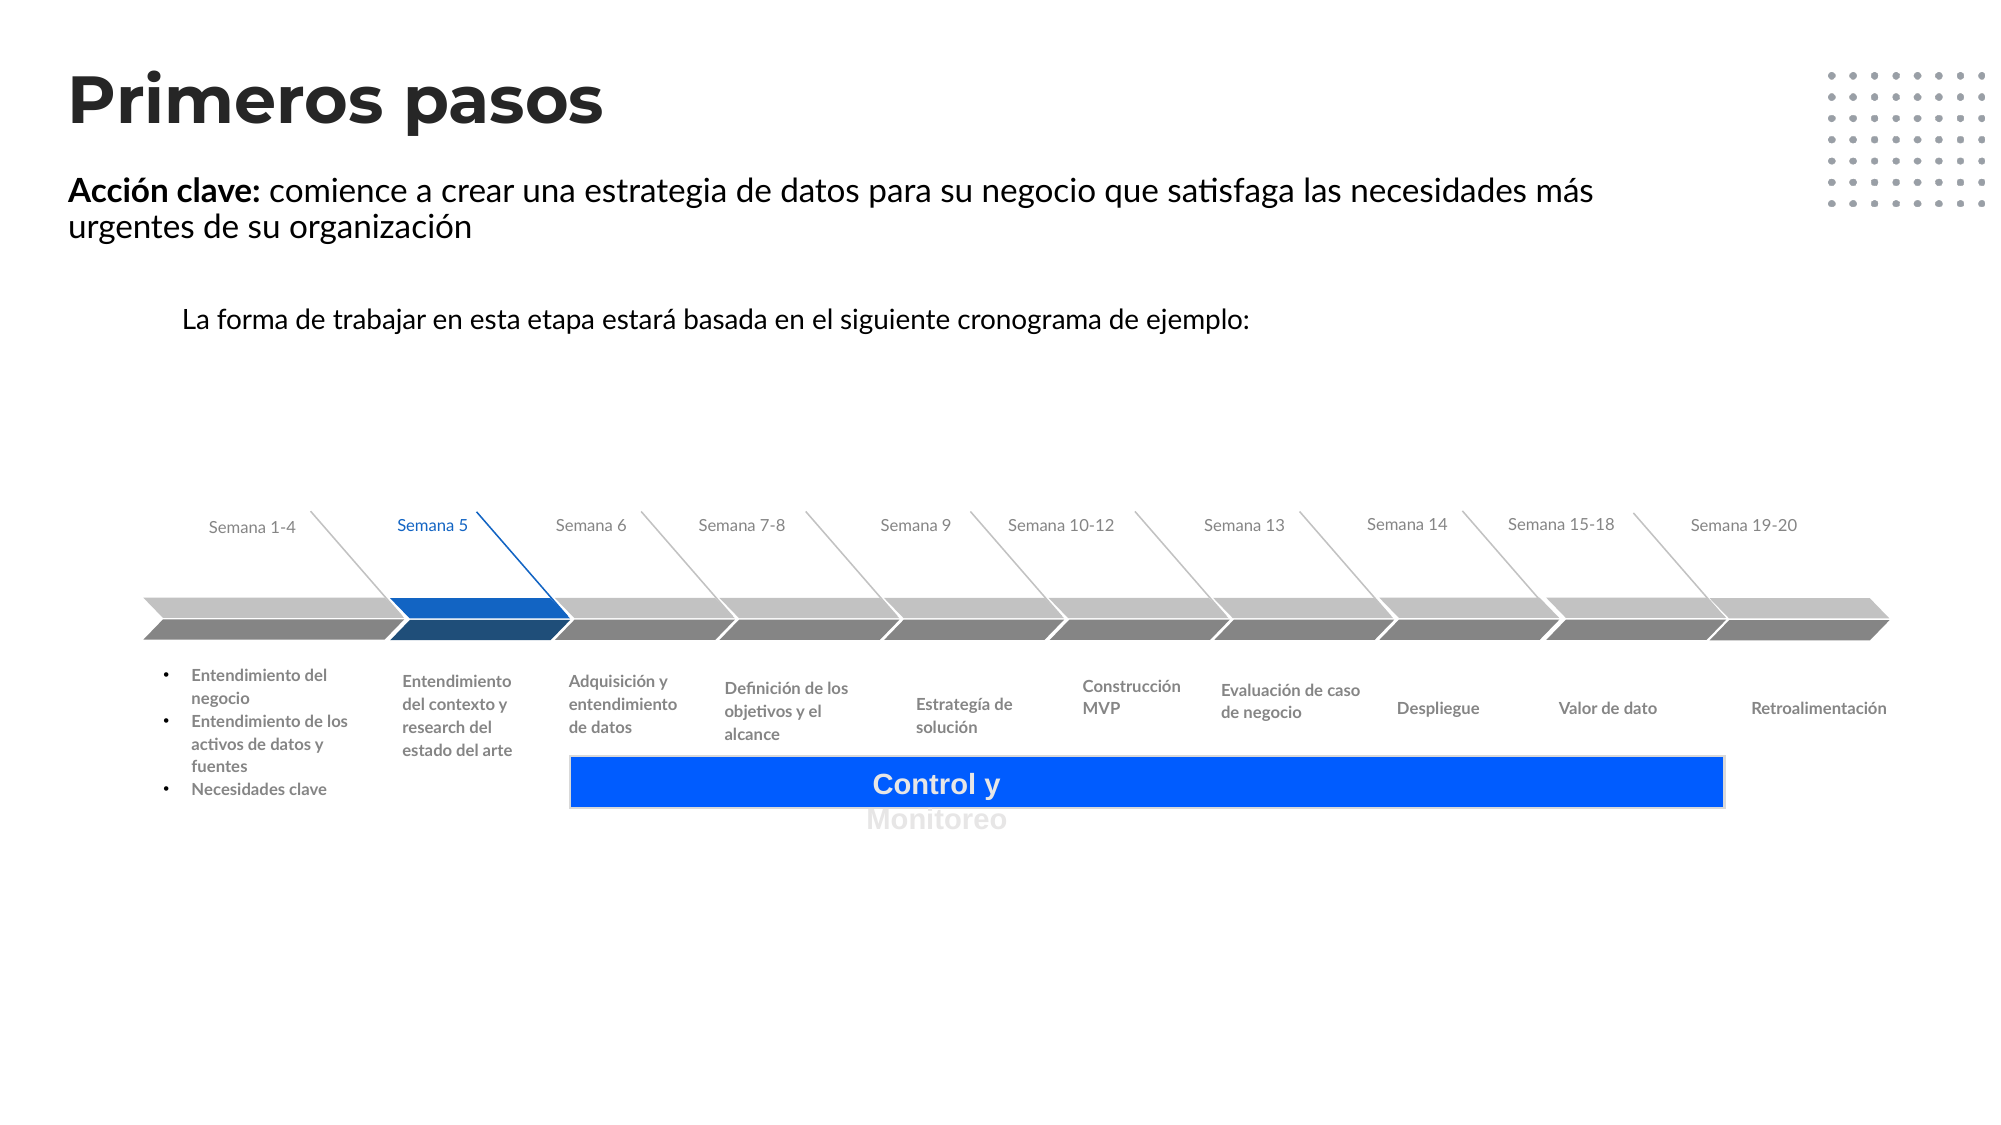

Primeros pasos
Acción clave: comience a crear una estrategia de datos para su negocio que satisfaga las necesidades más urgentes de su organización

La forma de trabajar en esta etapa estará basada en el siguiente cronograma de ejemplo:
Semana 14
Semana 15-18
Semana 1-4
Semana 6
Semana 5
Semana 7-8
Semana 9
Semana 13
Semana 10-12

Construcción MVP

Entendimiento del contexto y research del estado del arte
Estrategía de solución
Definición de los objetivos y el alcance

Adquisición y entendimiento de datos
Evaluación de caso de negocio

Control y Monitoreo

Despliegue
Entendimiento del negocio
Entendimiento de los activos de datos y fuentes
Necesidades clave

Valor de dato
Retroalimentación
Semana 19-20